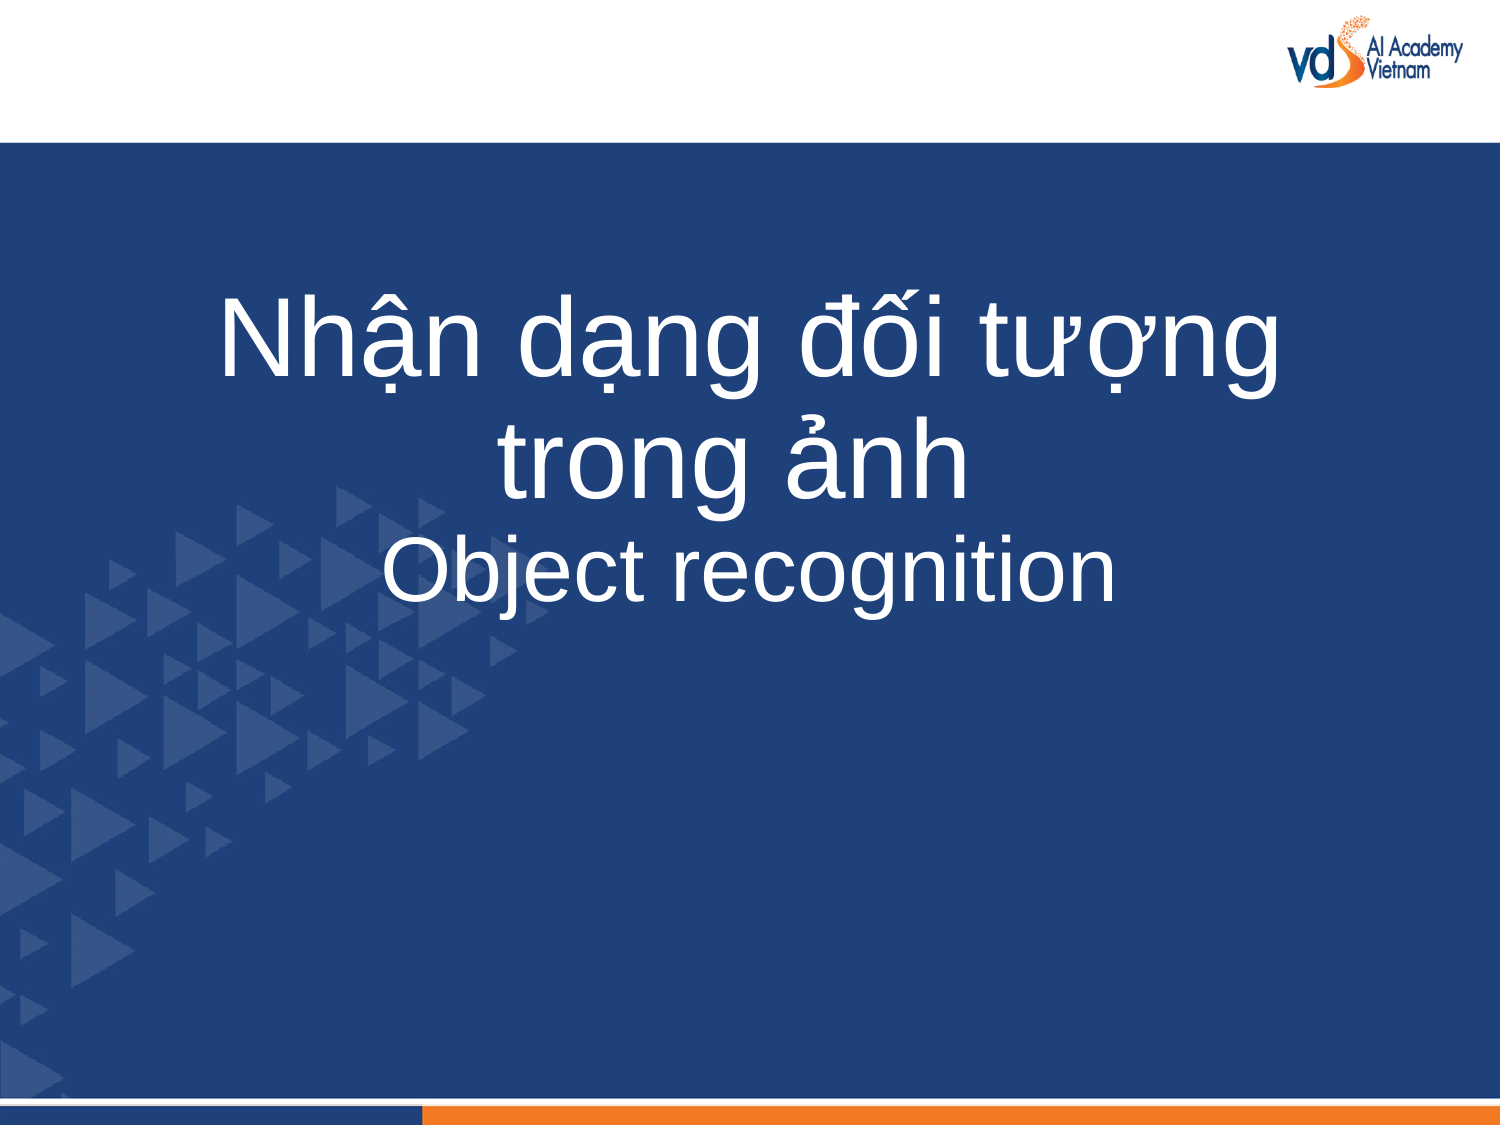

# Nhận dạng đối tượng trong ảnh Object recognition